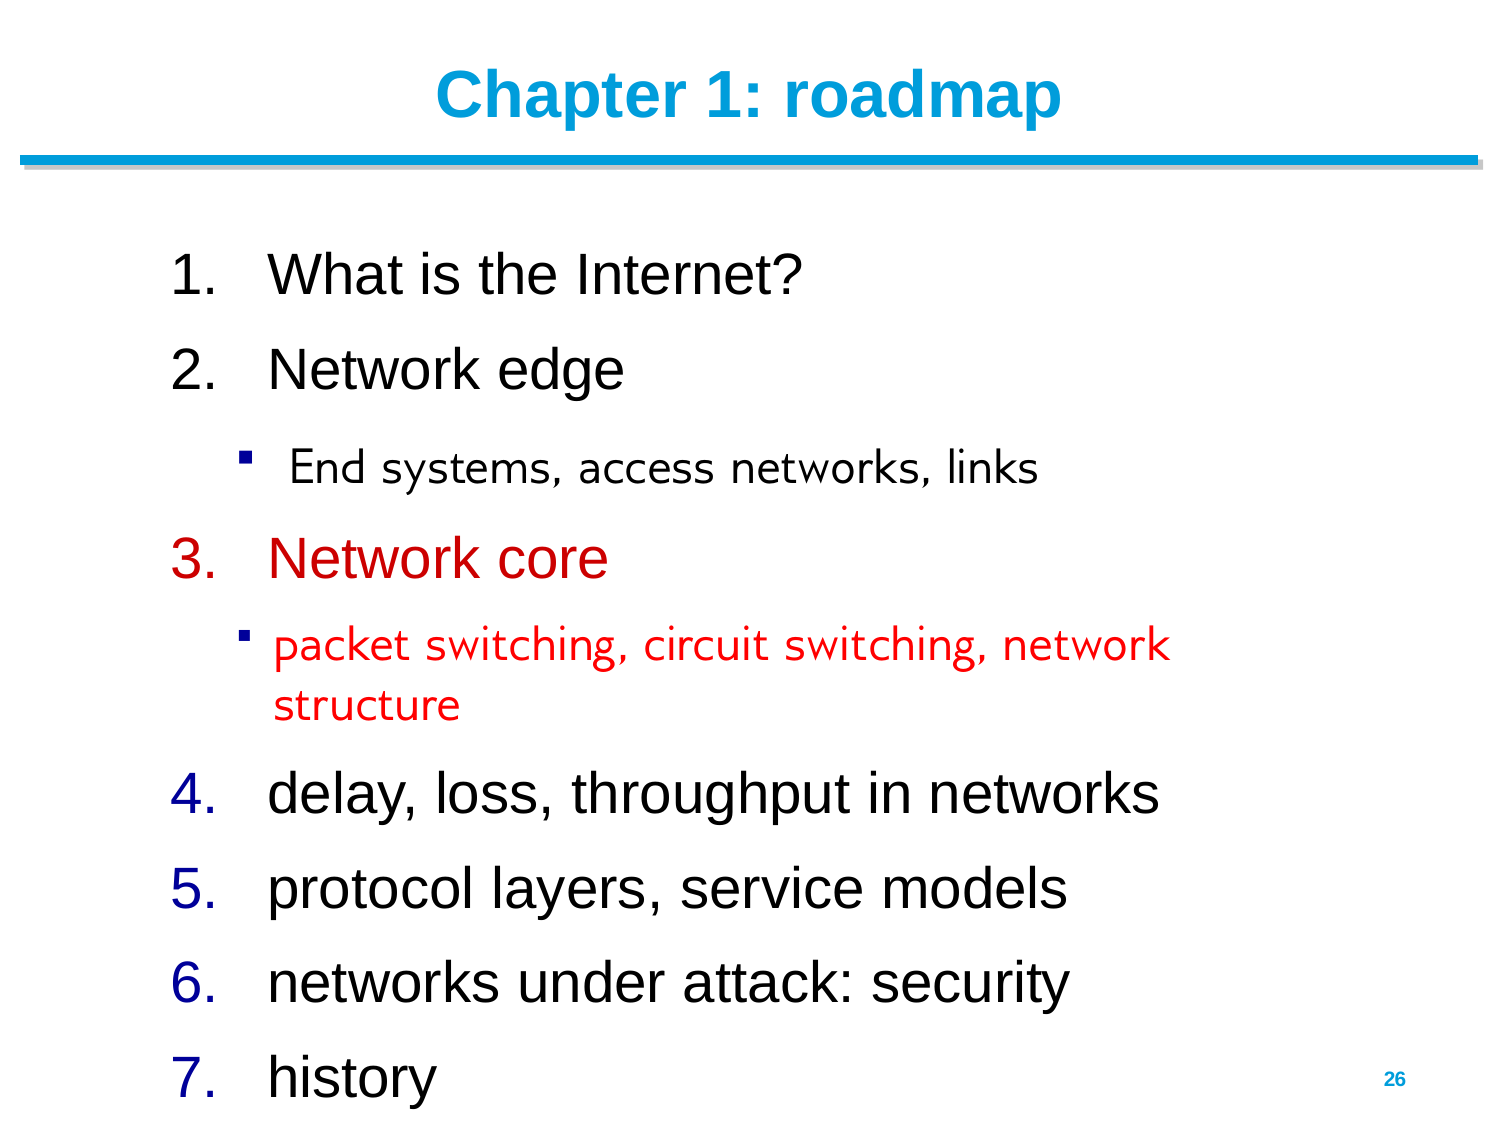

# Chapter 1: roadmap
What is the Internet?
Network edge
End systems, access networks, links
Network core
packet switching, circuit switching, network structure
delay, loss, throughput in networks
protocol layers, service models
networks under attack: security
history
26